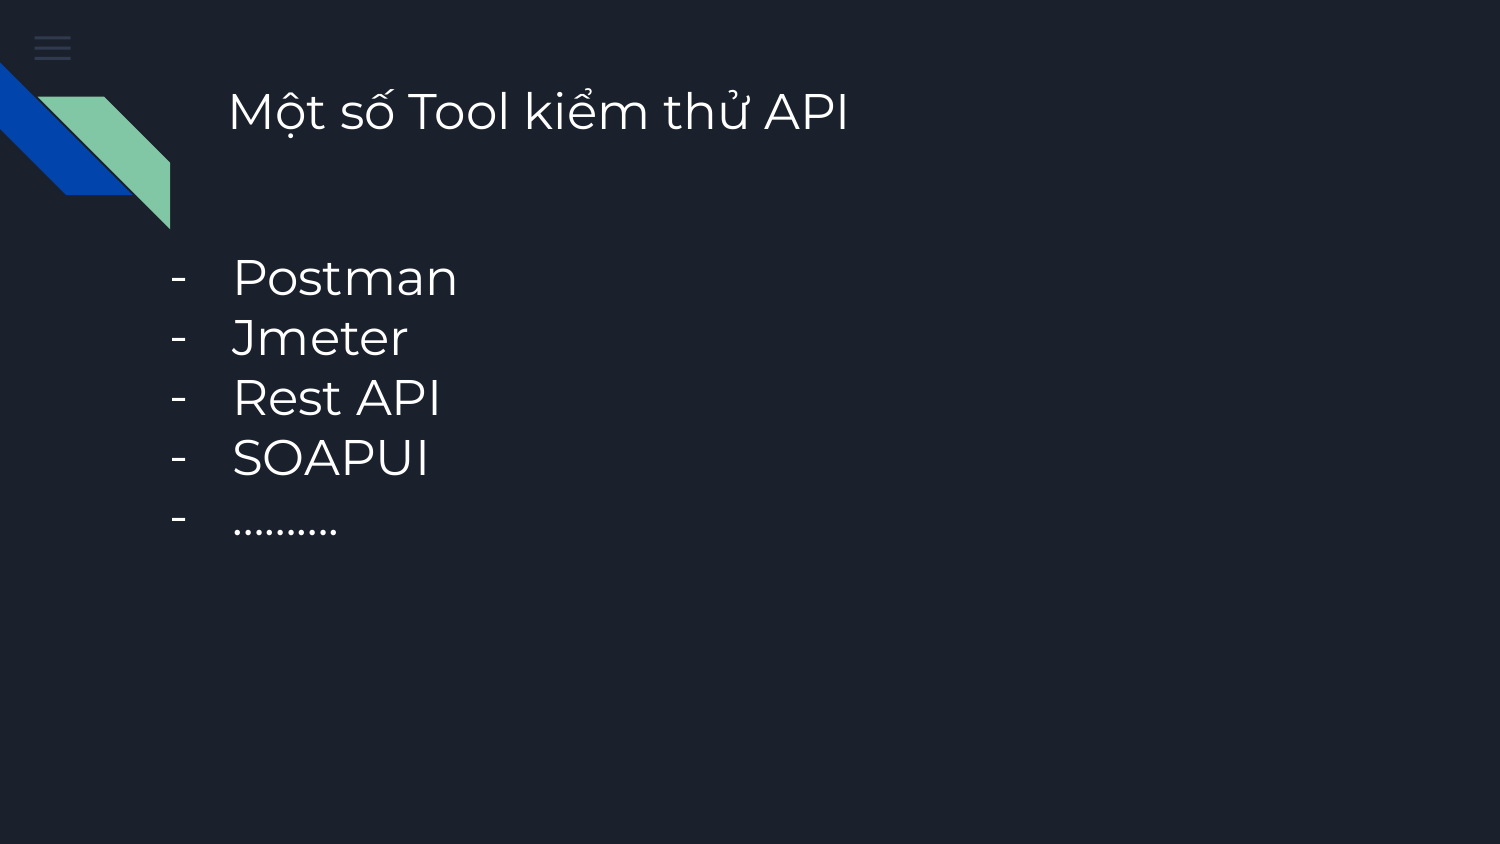

# Một số Tool kiểm thử API
Postman
Jmeter
Rest API
SOAPUI
……….